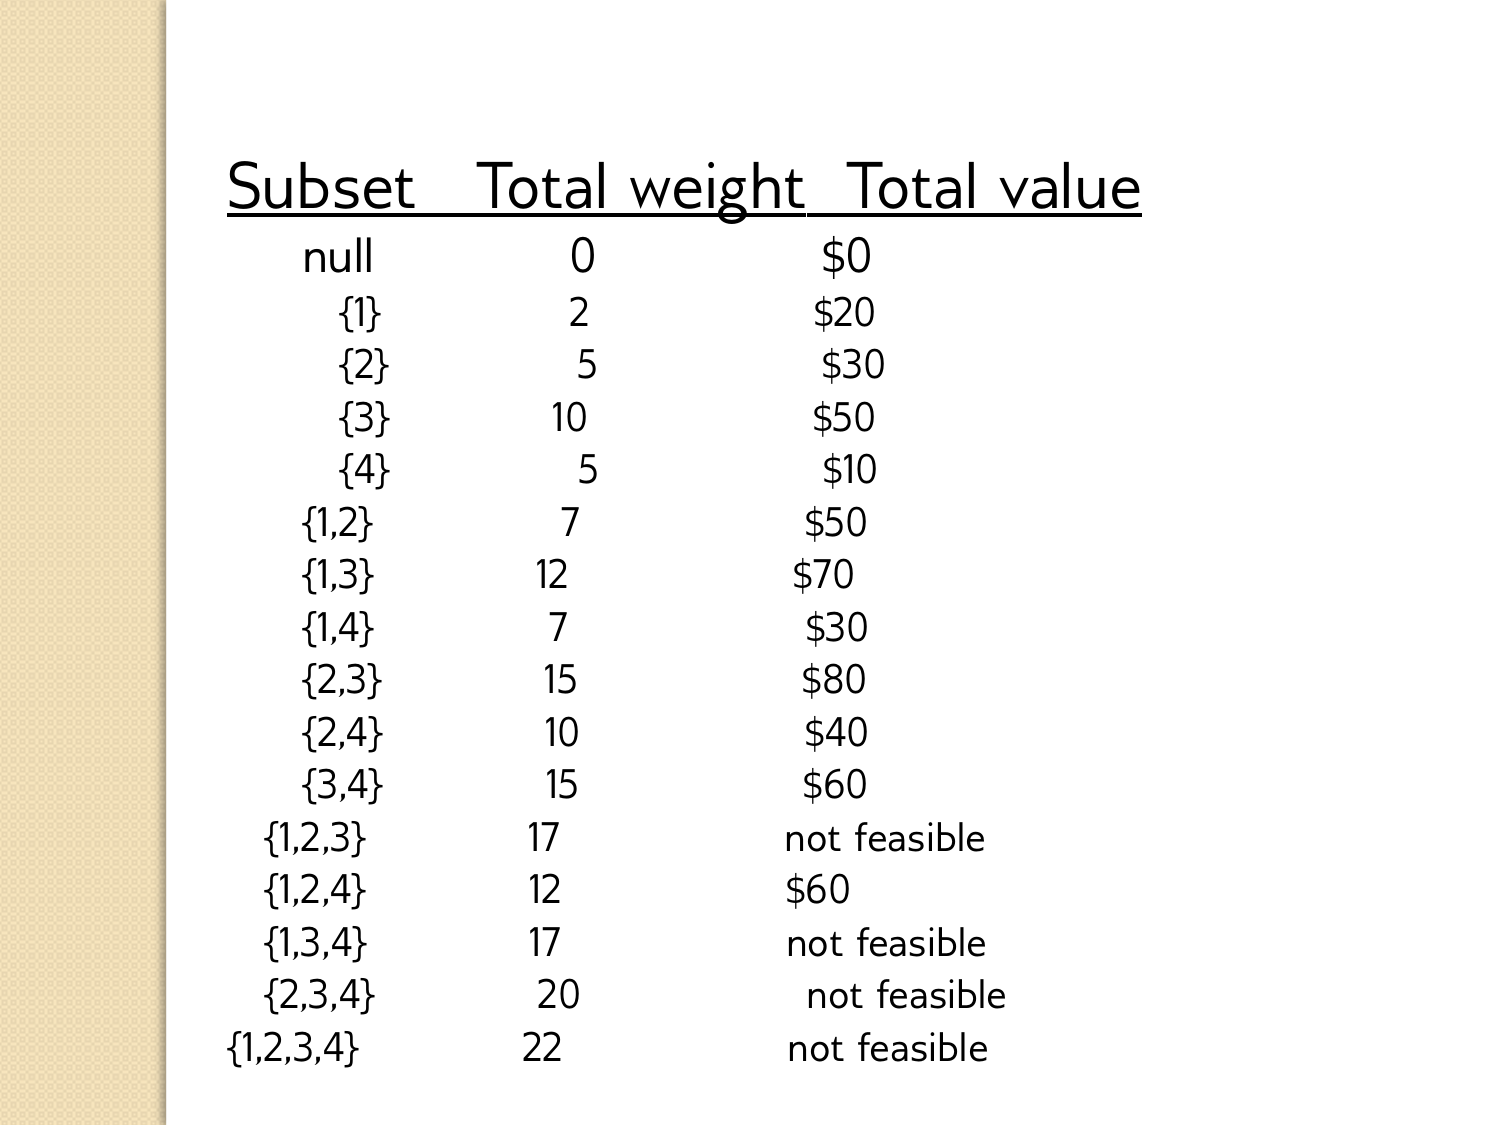

Subset   Total weight  Total value
     null             0               $0
         {1}               2                  $20
         {2}               5                  $30
         {3}             10                  $50
         {4}               5                  $10
      {1,2}               7                  $50
      {1,3}             12                  $70
      {1,4}              7                   $30
      {2,3}             15                  $80
      {2,4}             10                  $40
      {3,4}             15                  $60
   {1,2,3}             17                  not feasible
   {1,2,4}             12                  $60
   {1,3,4}             17                  not feasible
   {2,3,4}             20                  not feasible
{1,2,3,4}             22                  not feasible